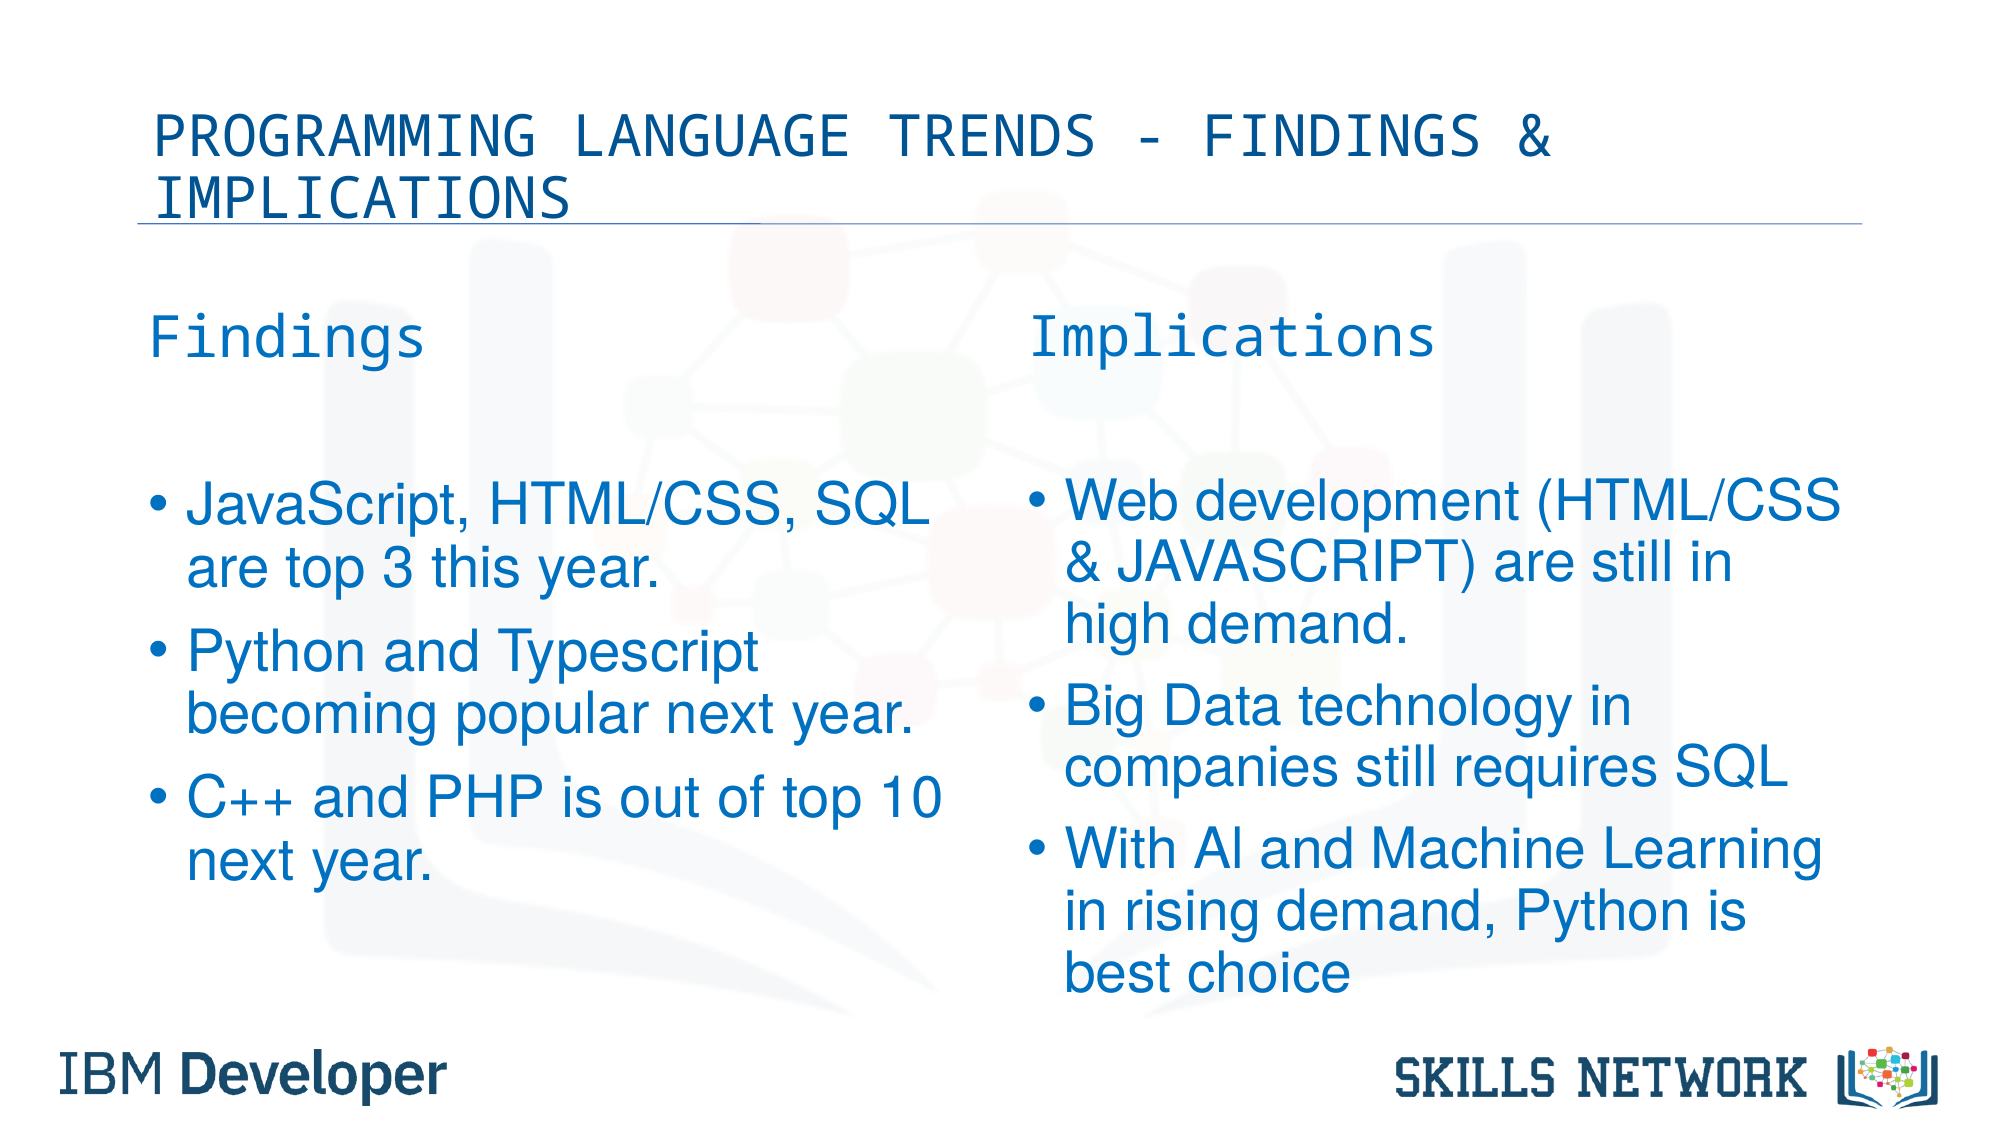

# PROGRAMMING LANGUAGE TRENDS - FINDINGS & IMPLICATIONS
Findings

JavaScript, HTML/CSS, SQL are top 3 this year.
﻿﻿Python and Typescript becoming popular next year.
﻿﻿C++ and PHP is out of top 10 next year.
Implications

Web development (HTML/CSS & JAVASCRIPT) are still in high demand.
﻿﻿Big Data technology in companies still requires SQL
﻿﻿With Al and Machine Learning in rising demand, Python is best choice